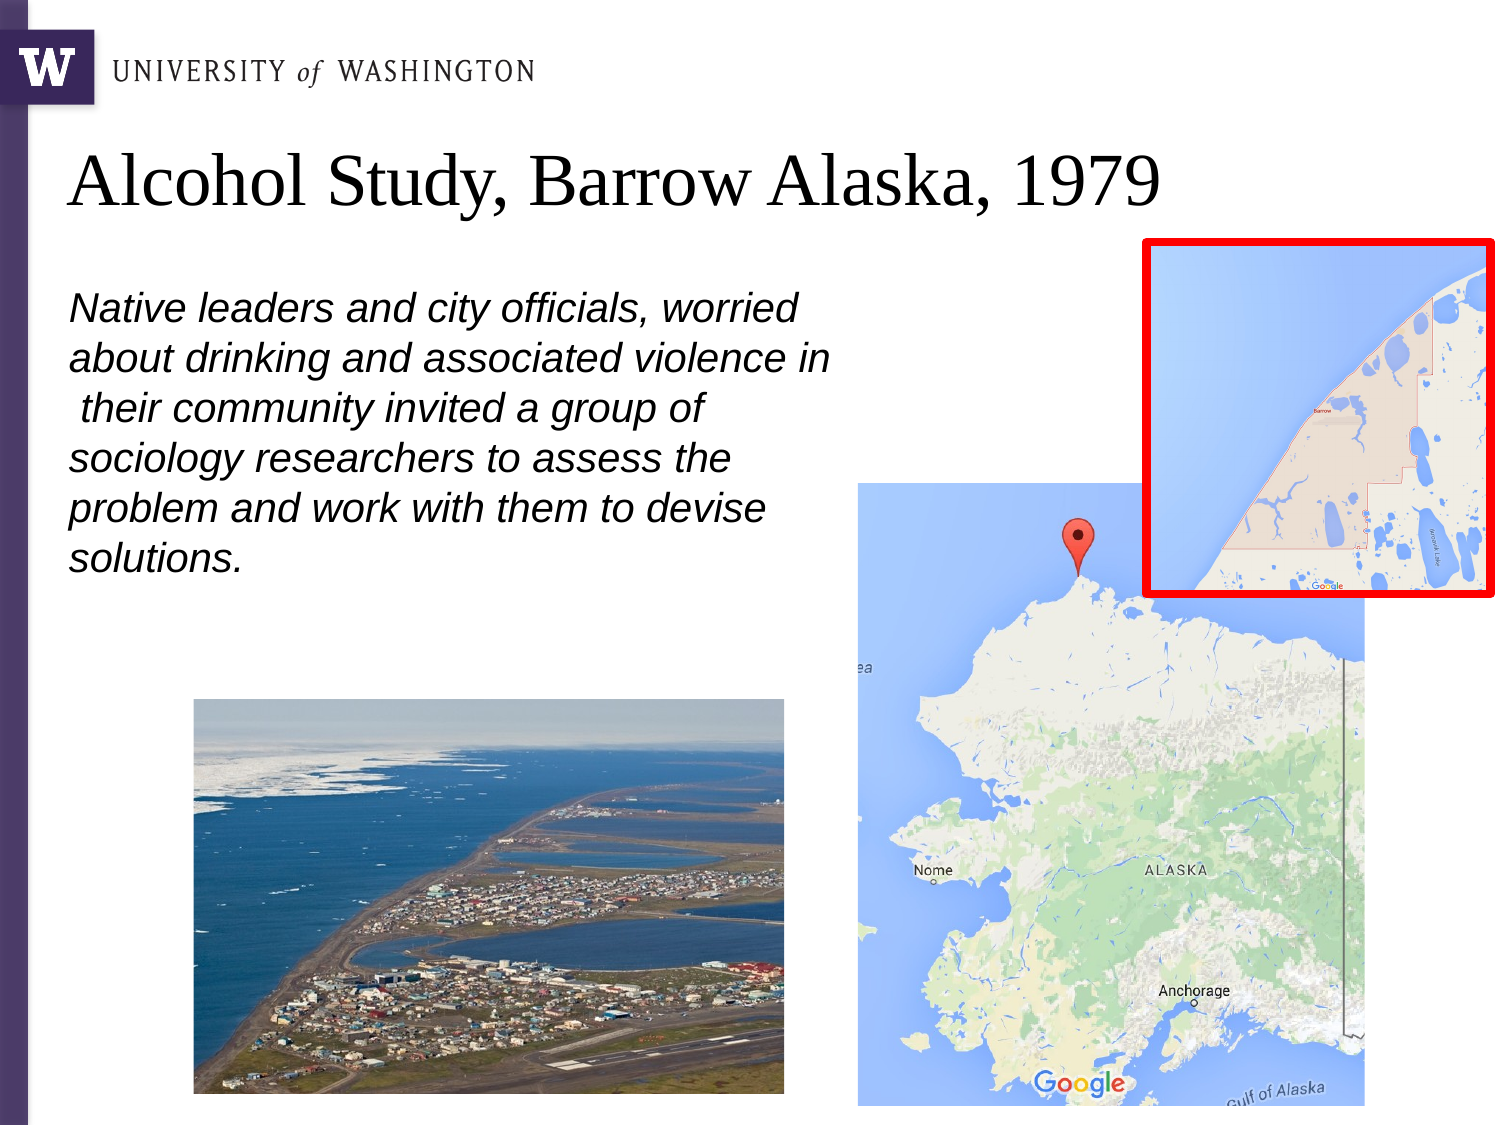

# Alcohol Study, Barrow Alaska, 1979

Native leaders and city officials, worried  about drinking and associated violence in  their community invited a group of  sociology researchers to assess the  problem and work with them to devise  solutions.